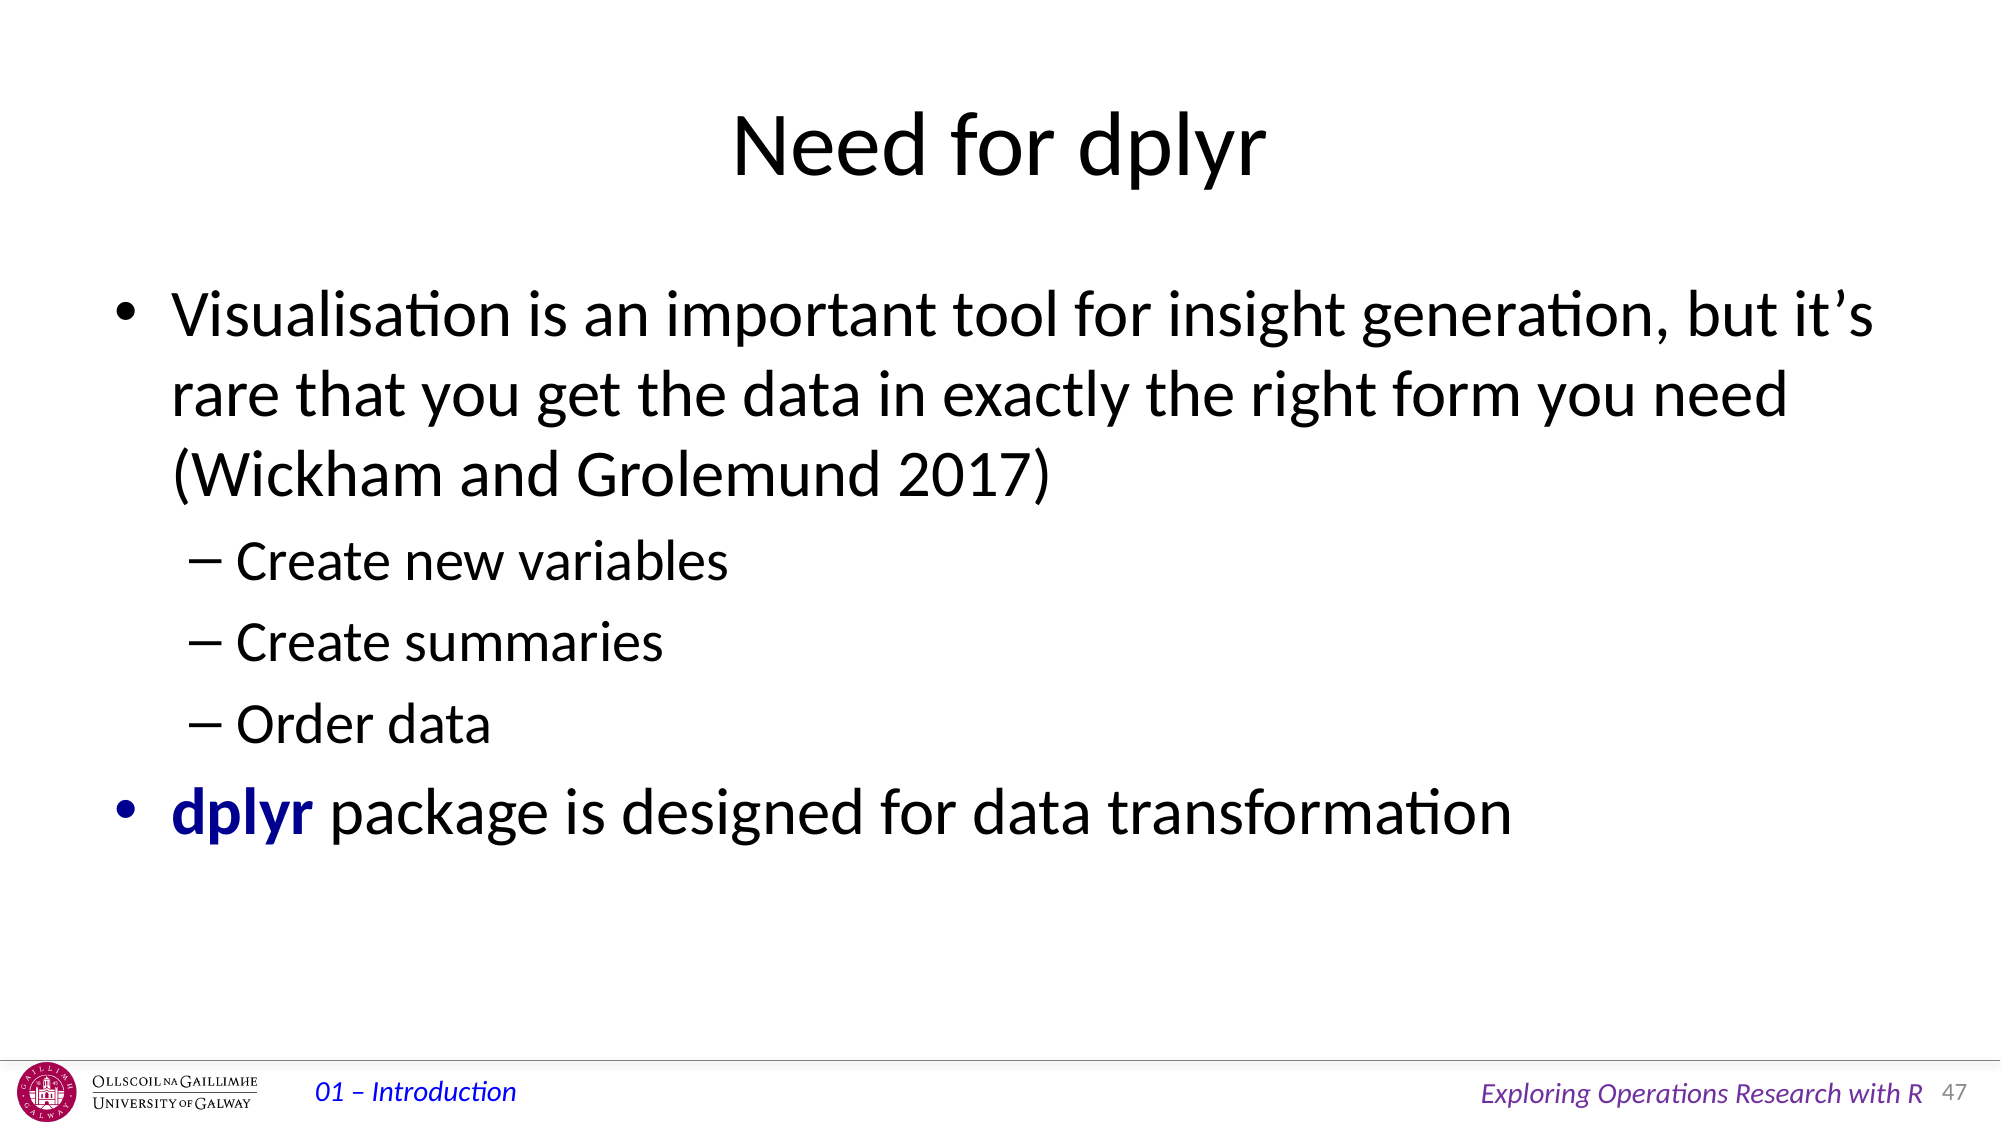

# Need for dplyr
Visualisation is an important tool for insight generation, but it’s rare that you get the data in exactly the right form you need (Wickham and Grolemund 2017)
Create new variables
Create summaries
Order data
dplyr package is designed for data transformation
47